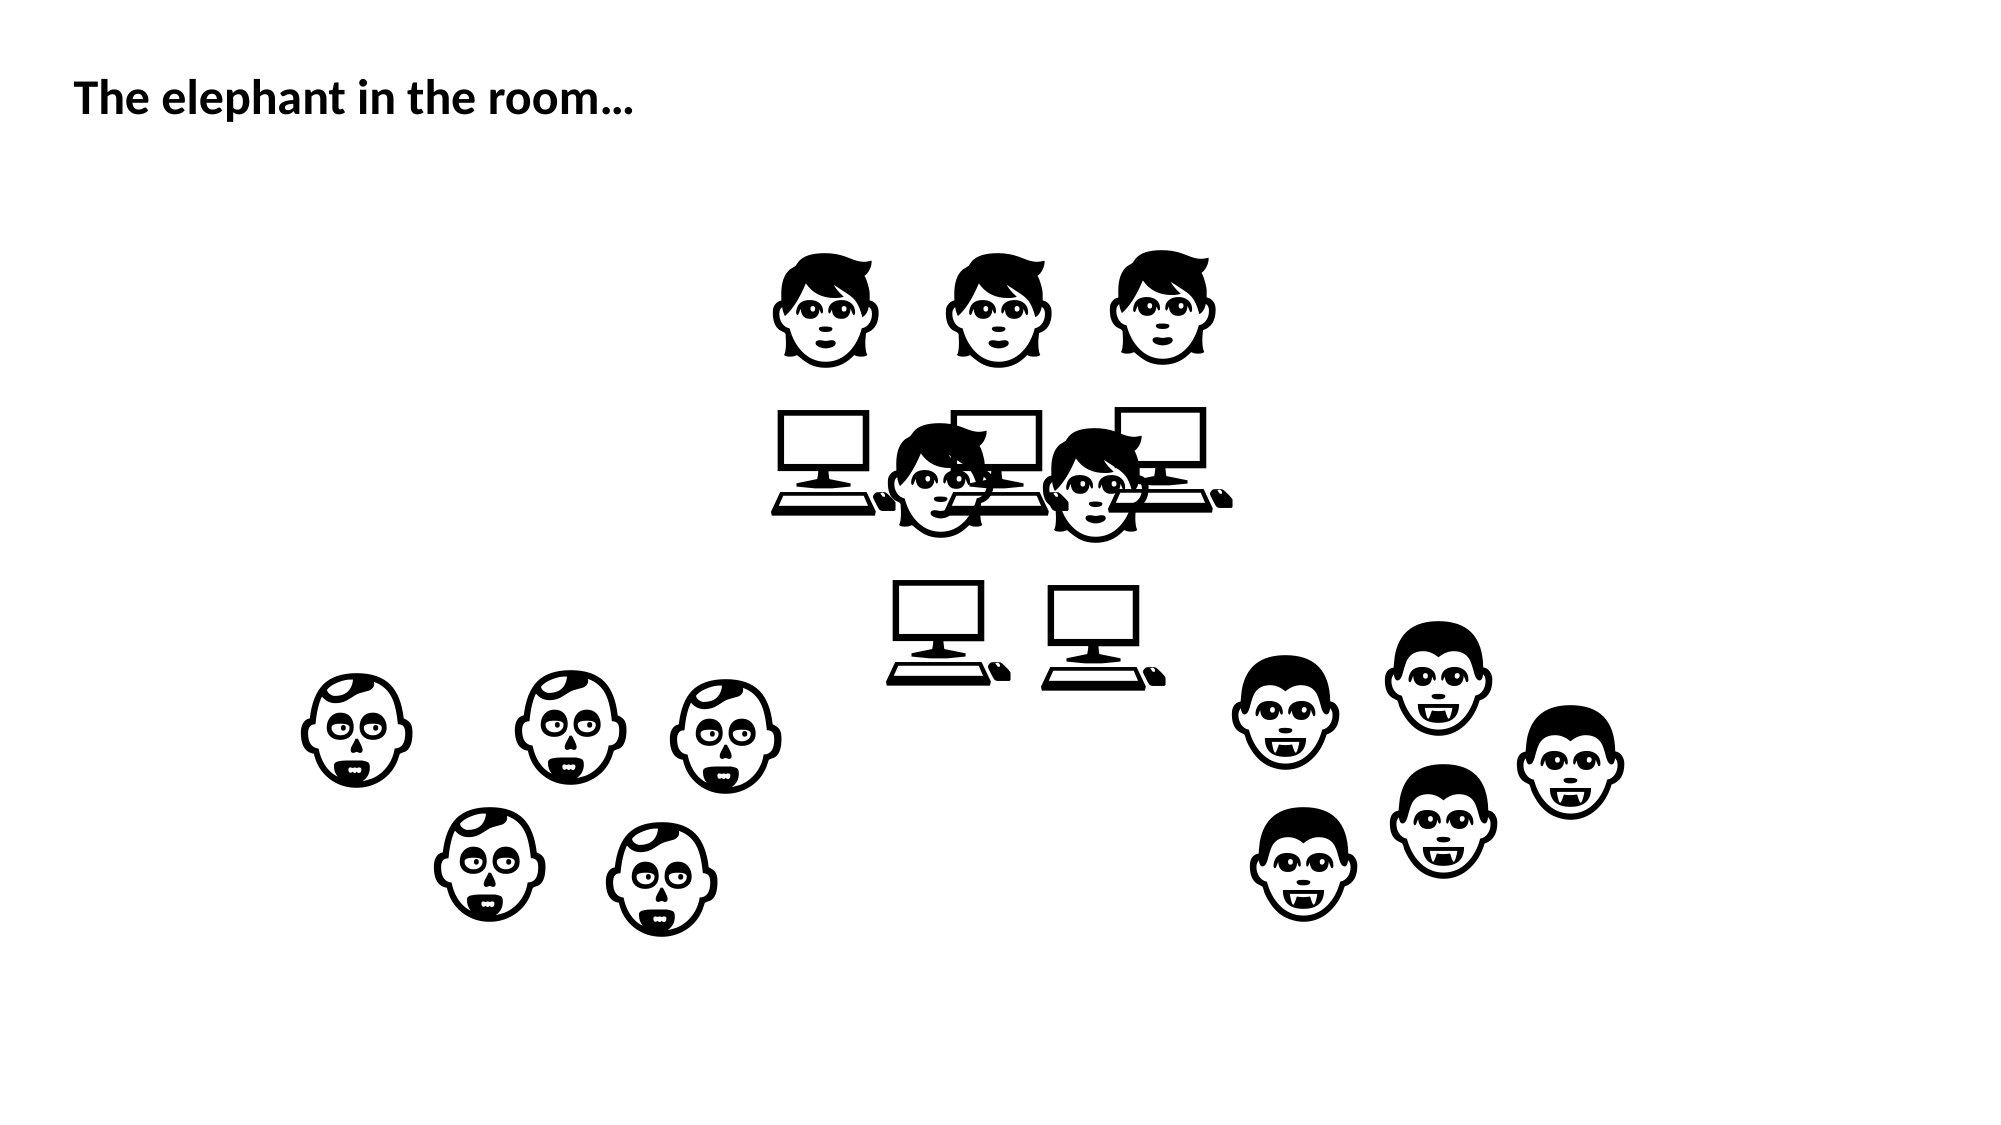

The elephant in the room…
🧑‍💻
🧑‍💻
🧑‍💻
🧑‍💻
🧑‍💻
🧛
🧛
🧟
🧟
🧟
🧛
🧛
🧟
🧛
🧟